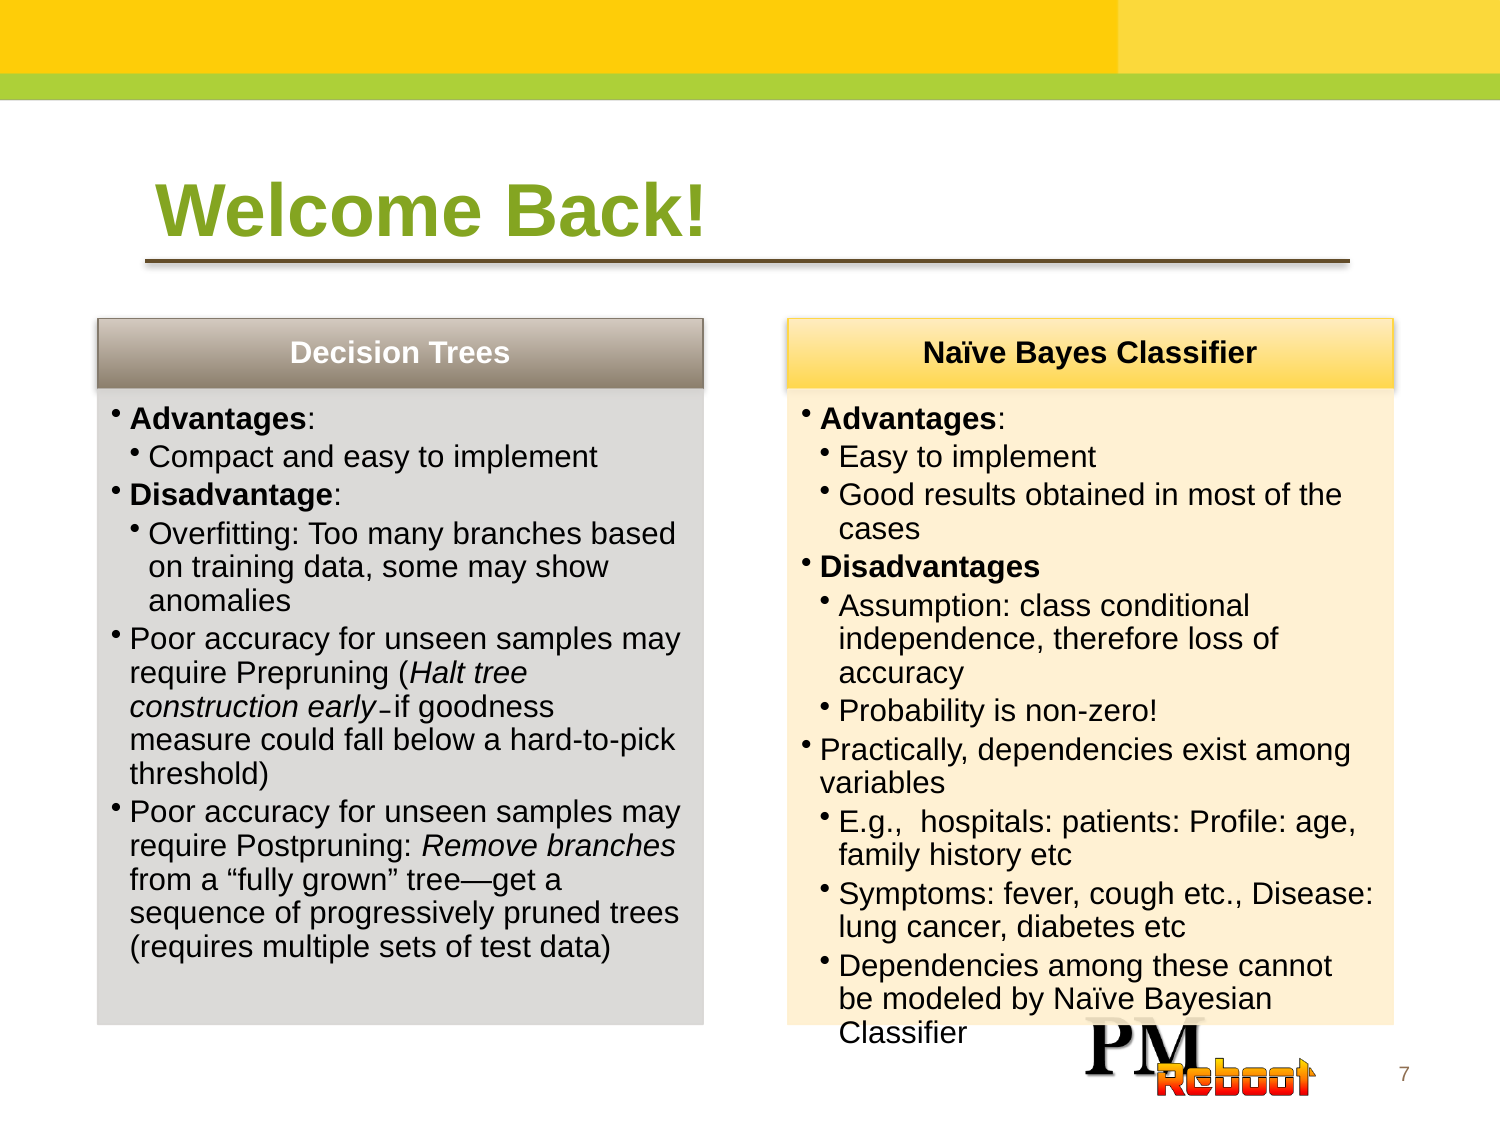

Welcome Back!
Decision Trees
Advantages:
Compact and easy to implement
Disadvantage:
Overfitting: Too many branches based on training data, some may show anomalies
Poor accuracy for unseen samples may require Prepruning (Halt tree construction early ̵ if goodness measure could fall below a hard-to-pick threshold)
Poor accuracy for unseen samples may require Postpruning: Remove branches from a “fully grown” tree—get a sequence of progressively pruned trees (requires multiple sets of test data)
Naïve Bayes Classifier
Advantages:
Easy to implement
Good results obtained in most of the cases
Disadvantages
Assumption: class conditional independence, therefore loss of accuracy
Probability is non-zero!
Practically, dependencies exist among variables
E.g.,  hospitals: patients: Profile: age, family history etc
Symptoms: fever, cough etc., Disease: lung cancer, diabetes etc
Dependencies among these cannot be modeled by Naïve Bayesian Classifier
7